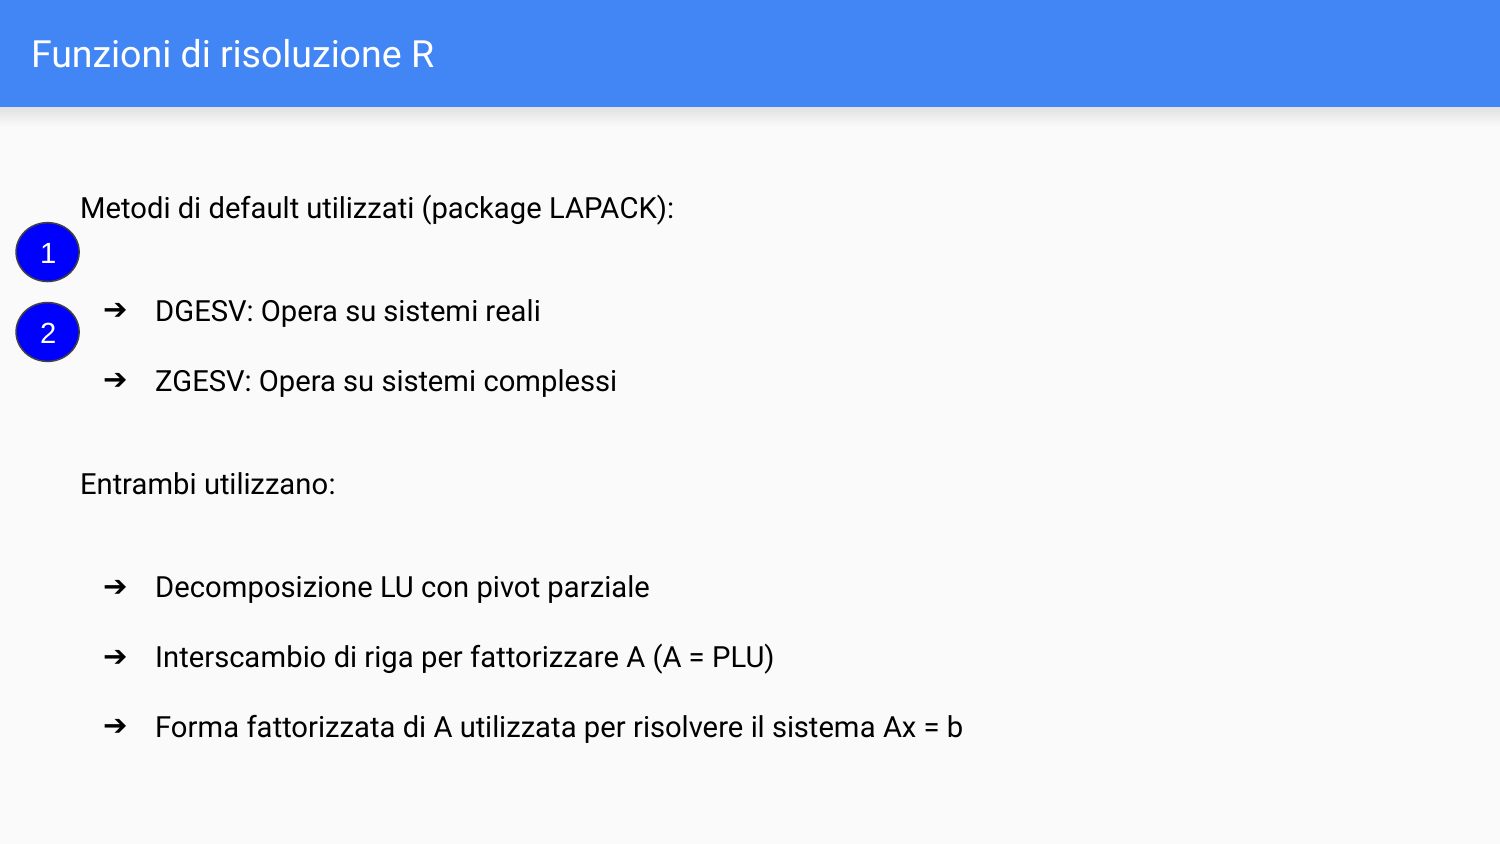

# Funzioni di risoluzione R
Metodi di default utilizzati (package LAPACK):
DGESV: Opera su sistemi reali
ZGESV: Opera su sistemi complessi
Entrambi utilizzano:
Decomposizione LU con pivot parziale
Interscambio di riga per fattorizzare A (A = PLU)
Forma fattorizzata di A utilizzata per risolvere il sistema Ax = b
1
2